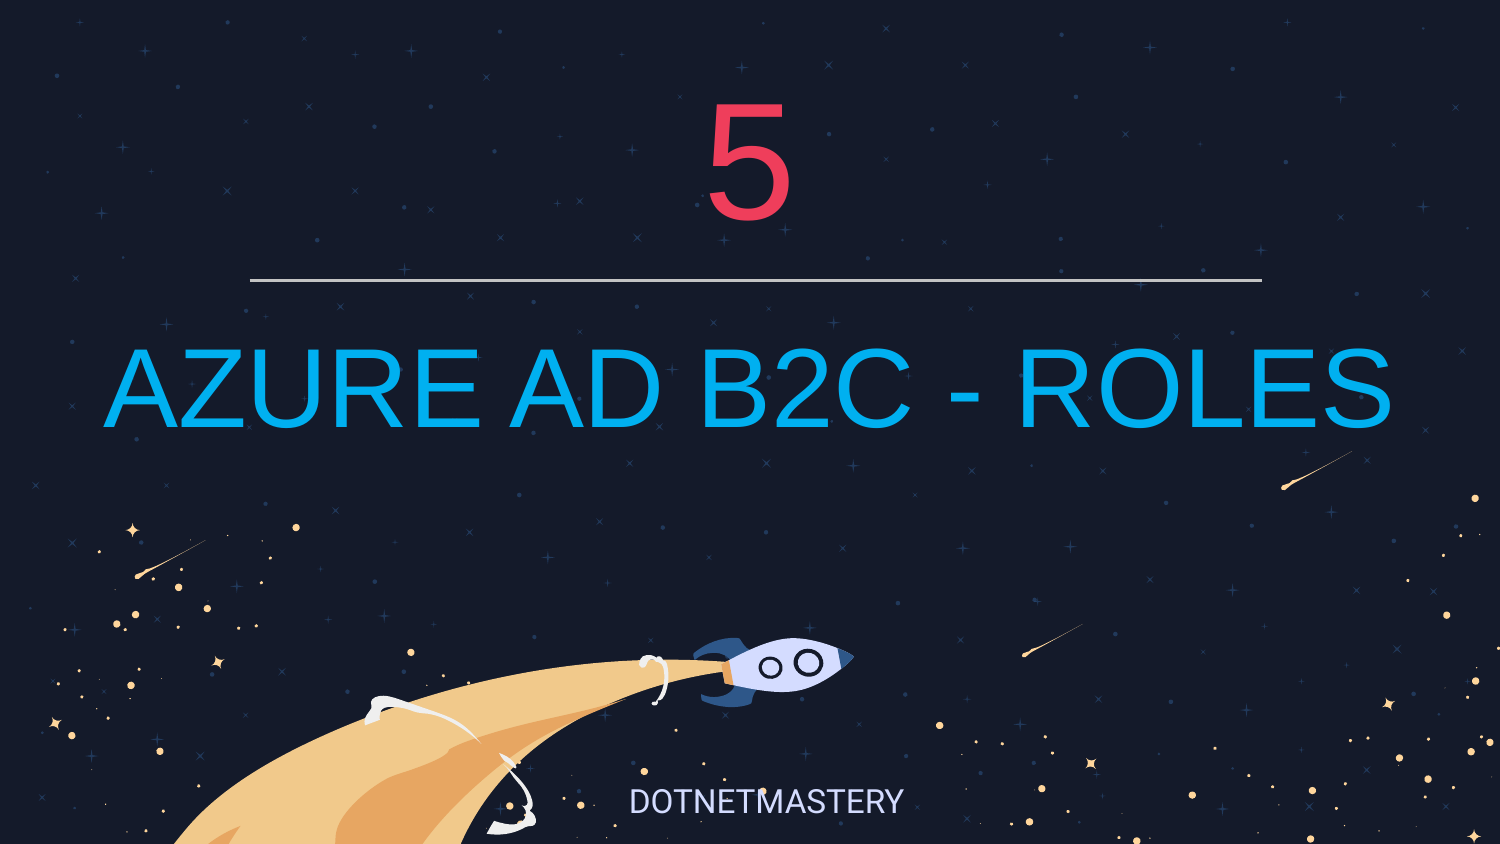

# 5
AZURE AD B2C - ROLES

DOTNETMASTERY